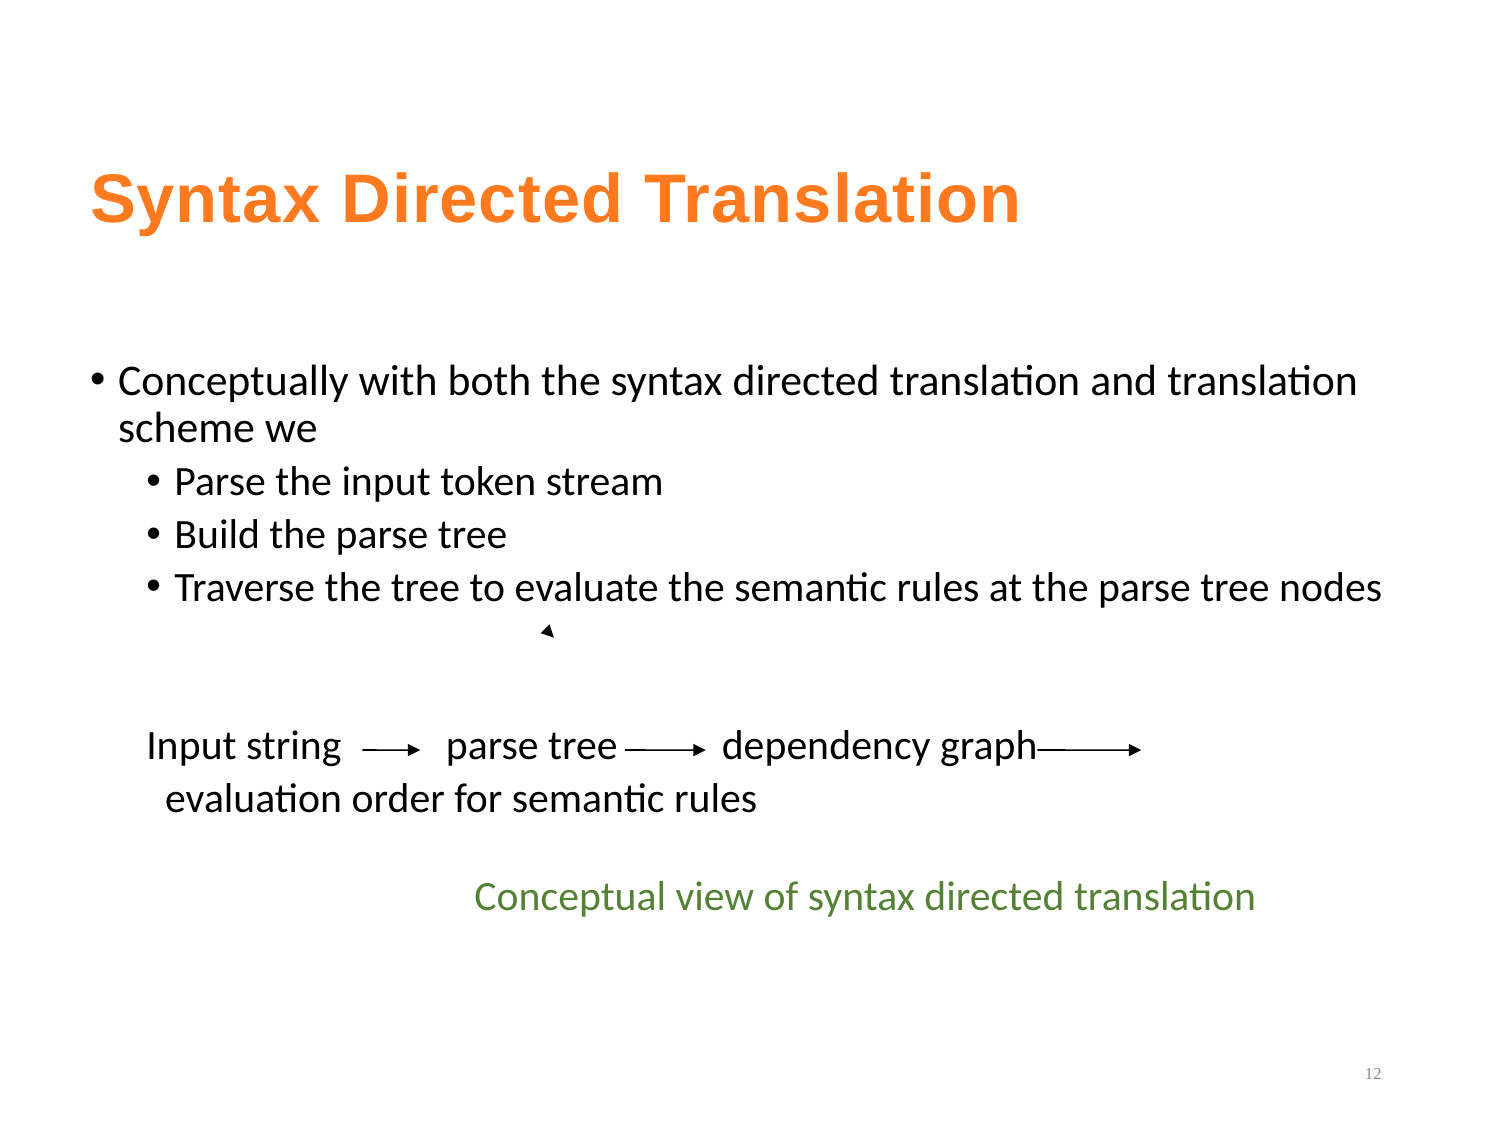

# Syntax Directed Translation
Conceptually with both the syntax directed translation and translation scheme we
Parse the input token stream
Build the parse tree
Traverse the tree to evaluate the semantic rules at the parse tree nodes

Input string           parse tree           dependency graph
  evaluation order for semantic rules
			Conceptual view of syntax directed translation

12